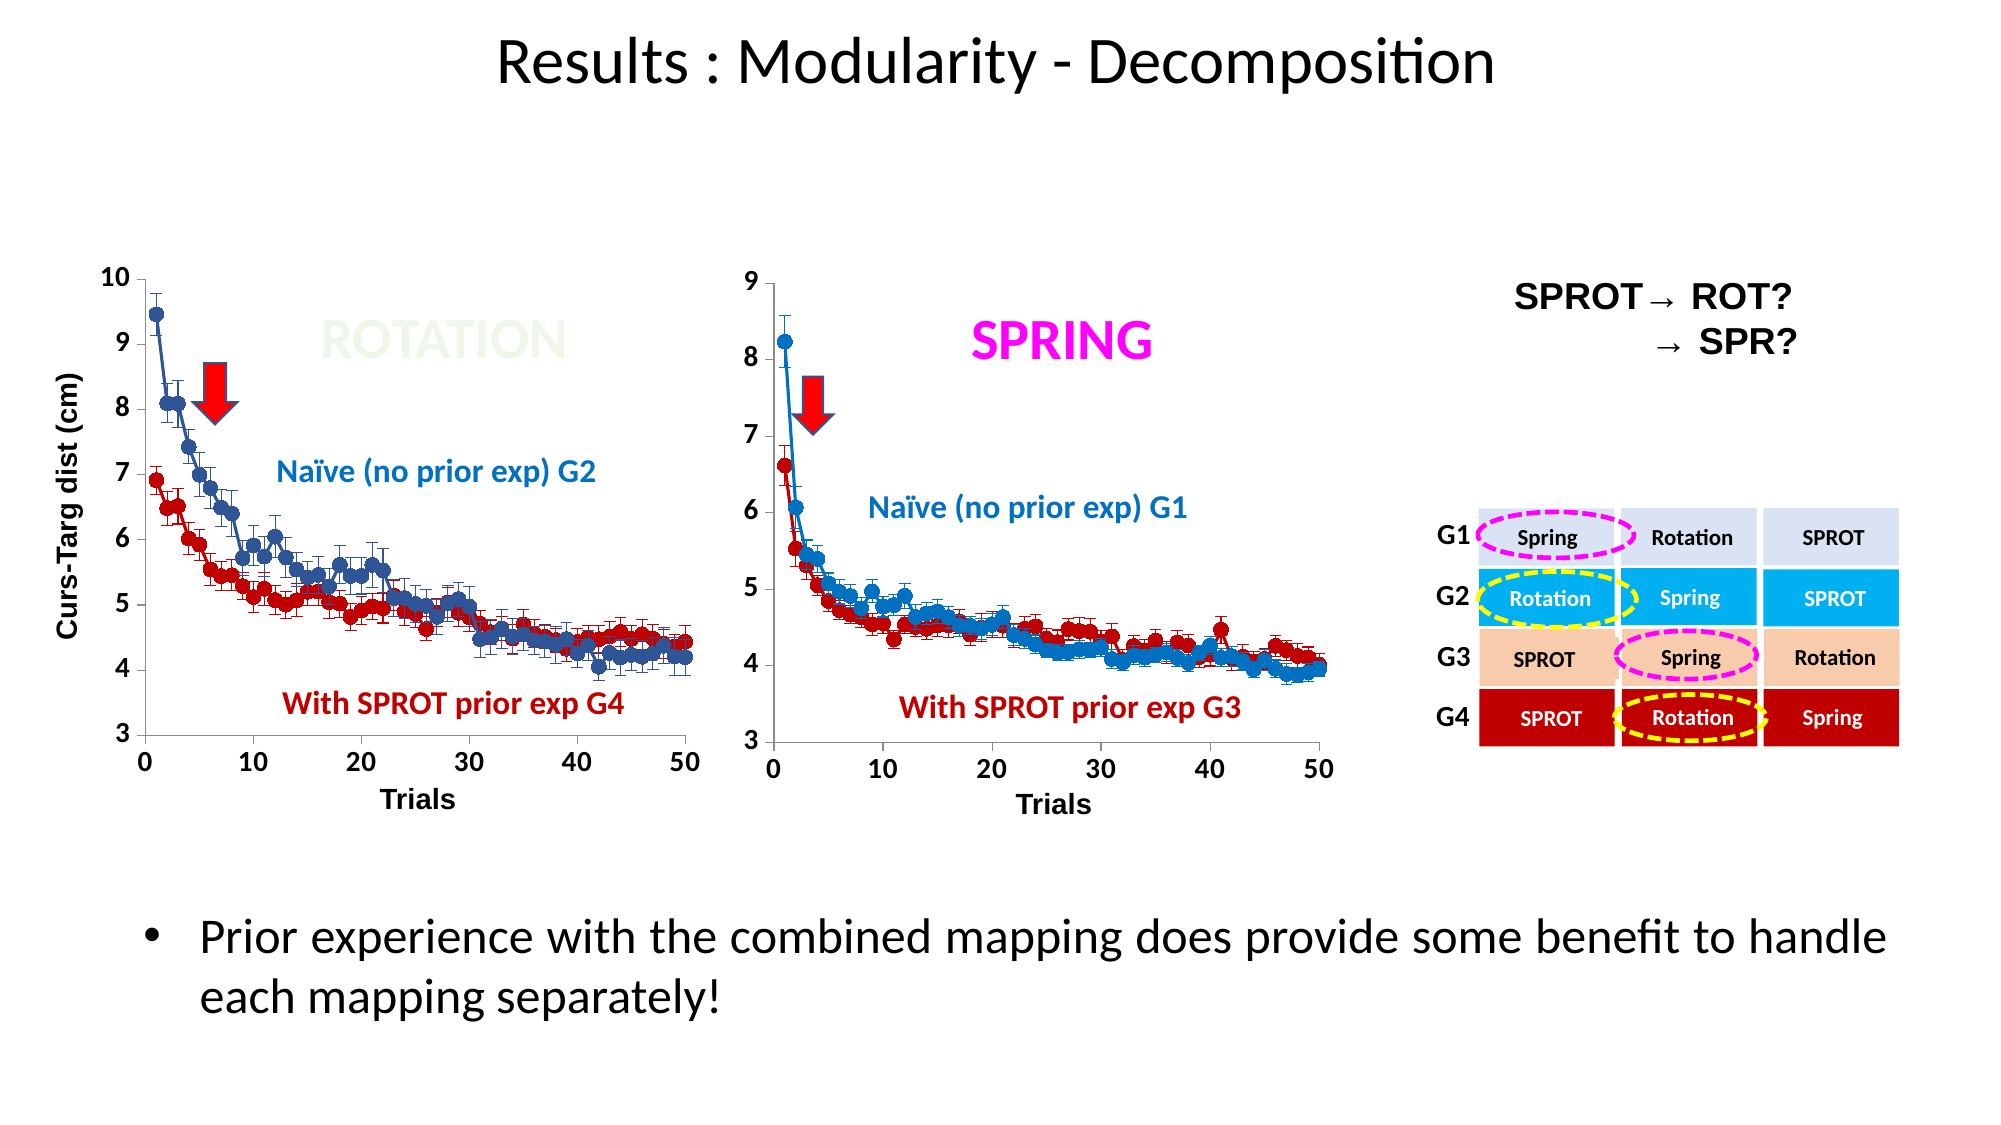

Results : Modularity - Decomposition

### Chart

| Category | COMP | DECOMP |
|---|---|---|
ROTATION
Naïve (no prior exp) G2
Curs-Targ dist (cm)
With SPROT prior exp G4
Trials

### Chart

| Category | COMP | DECOMP |
|---|---|---|
SPRING
Naïve (no prior exp) G1
With SPROT prior exp G3
Trials
SPROT→ ROT?
             → SPR?
G1

Rotation
SPROT
Spring

G2

Spring
Rotation
SPROT

G3
Spring
Rotation
SPROT

G4
Rotation
Spring
SPROT

Prior experience with the combined mapping does provide some benefit to handle each mapping separately!